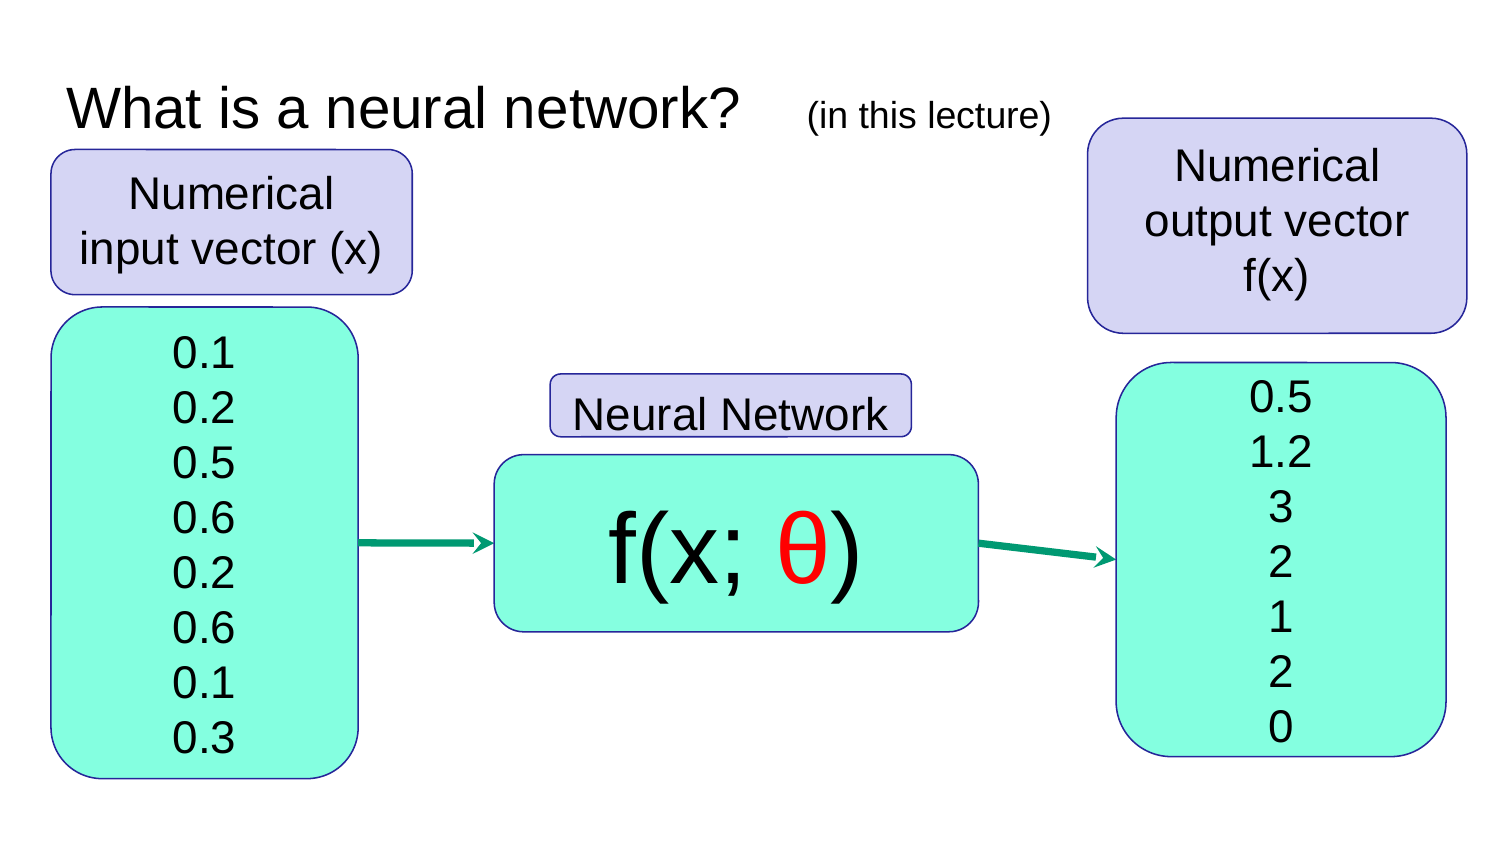

# What is a neural network?    (in this lecture)
Numerical output vector f(x)
Numerical input vector (x)

0.1
0.2
0.5
0.6
0.2
0.6
0.1
0.3
0.5
1.2
3
2
1
2
0
Neural Network
f(x; θ)